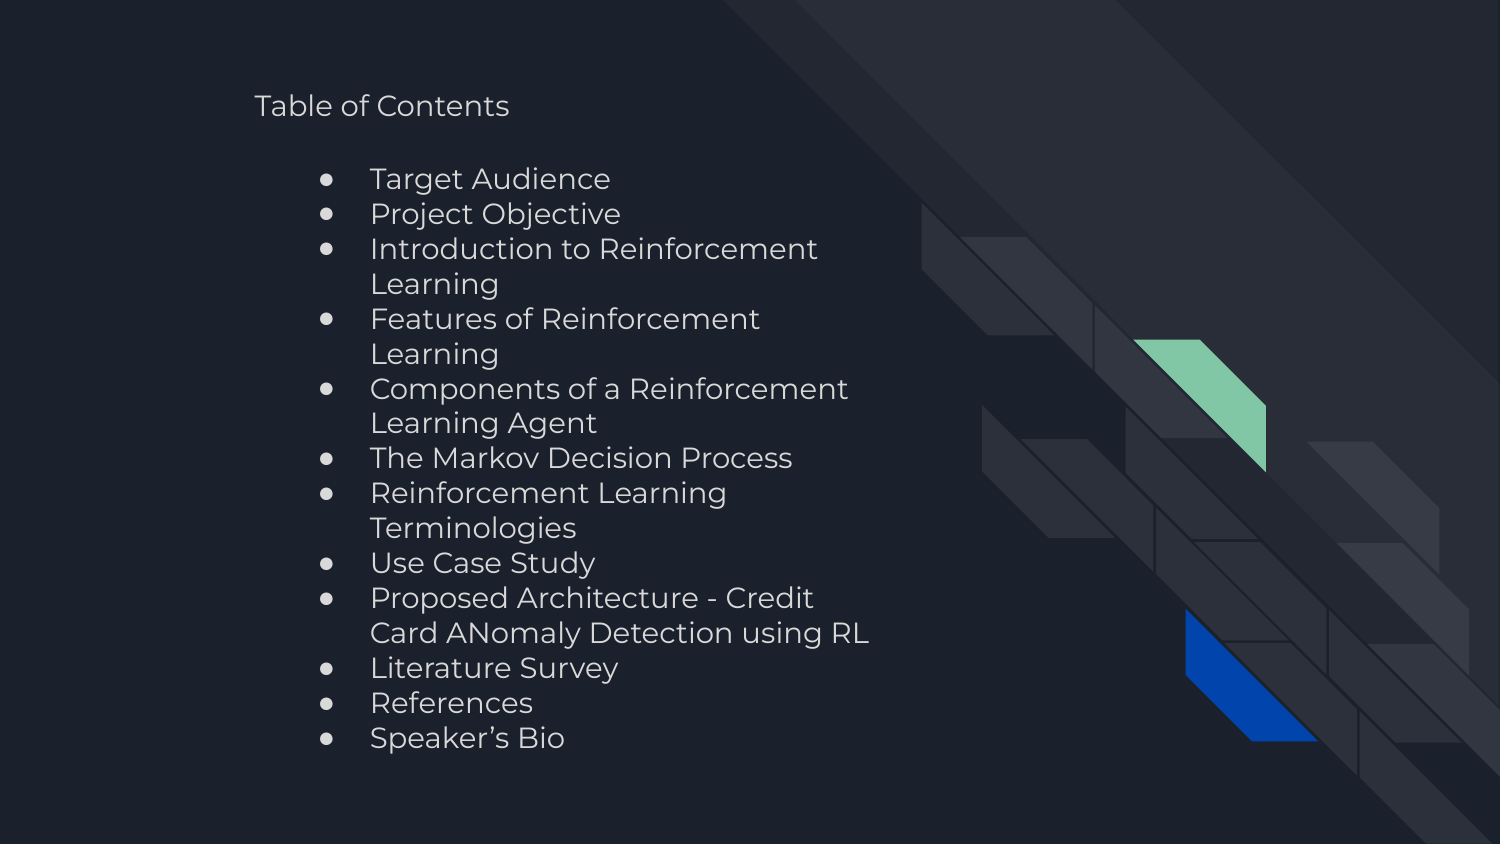

Table of Contents
Target Audience
Project Objective
Introduction to Reinforcement Learning
Features of Reinforcement Learning
Components of a Reinforcement Learning Agent
The Markov Decision Process
Reinforcement Learning Terminologies
Use Case Study
Proposed Architecture - Credit Card ANomaly Detection using RL
Literature Survey
References
Speaker’s Bio